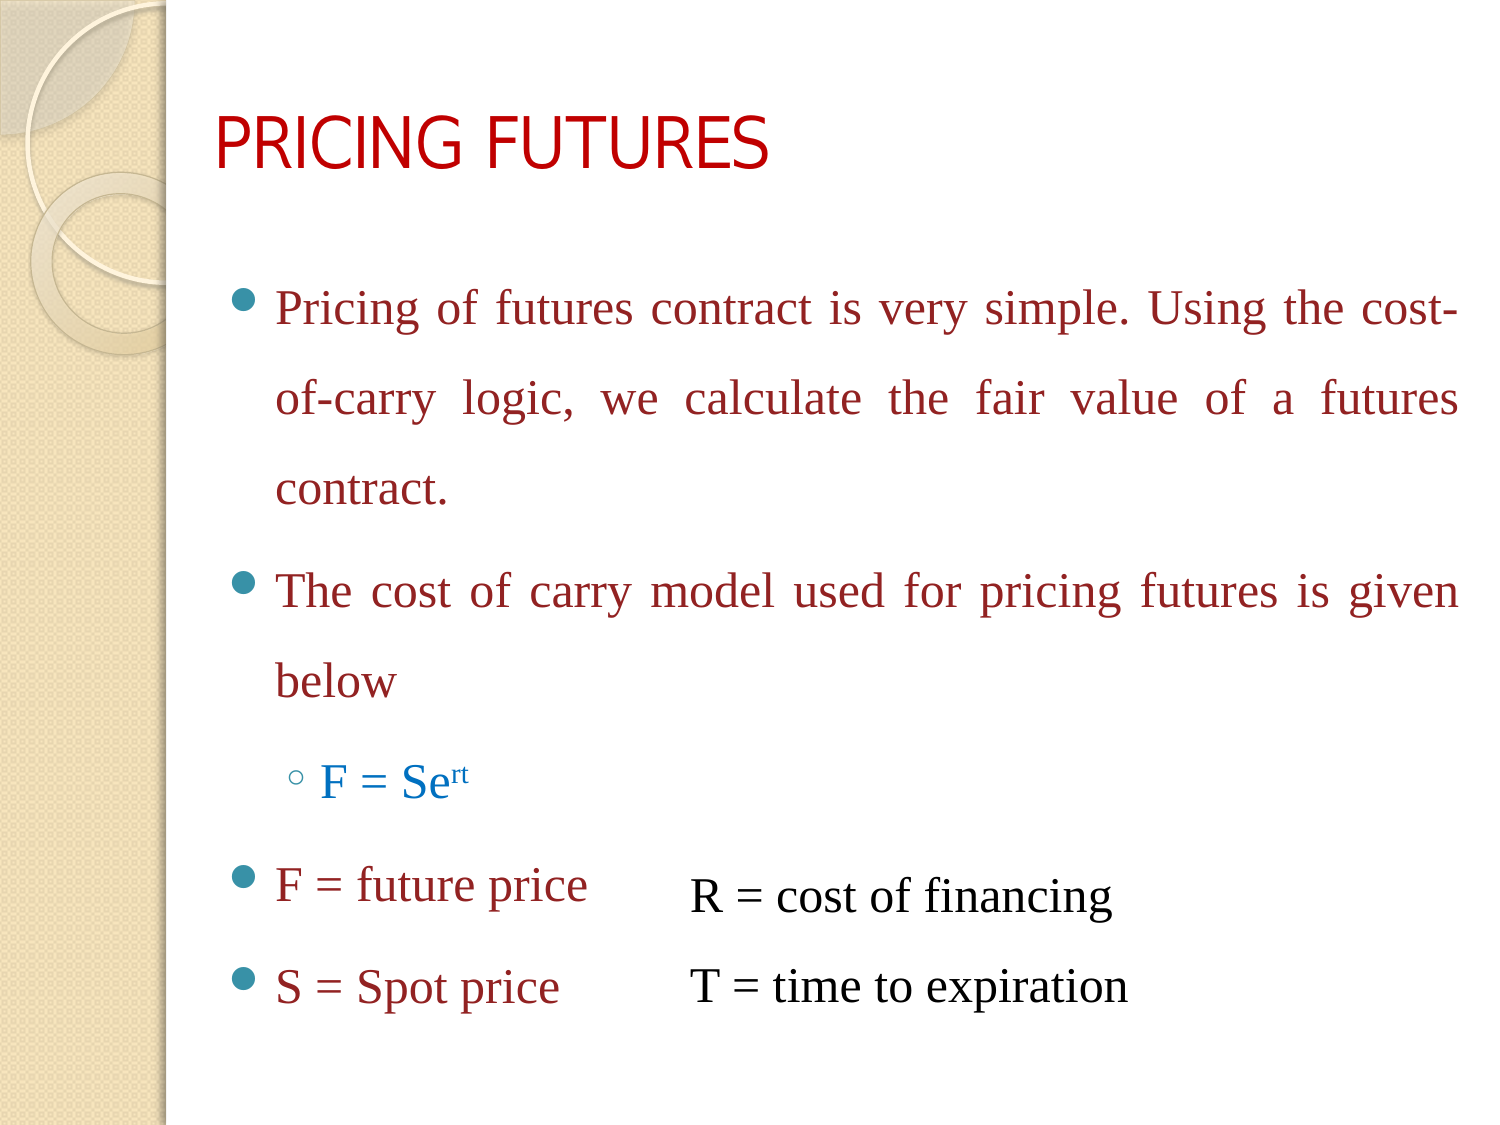

# PRICING FUTURES
Pricing of futures contract is very simple. Using the cost-of-carry logic, we calculate the fair value of a futures contract.
The cost of carry model used for pricing futures is given below
F = Sert
F = future price
S = Spot price

R = cost of financing
T = time to expiration